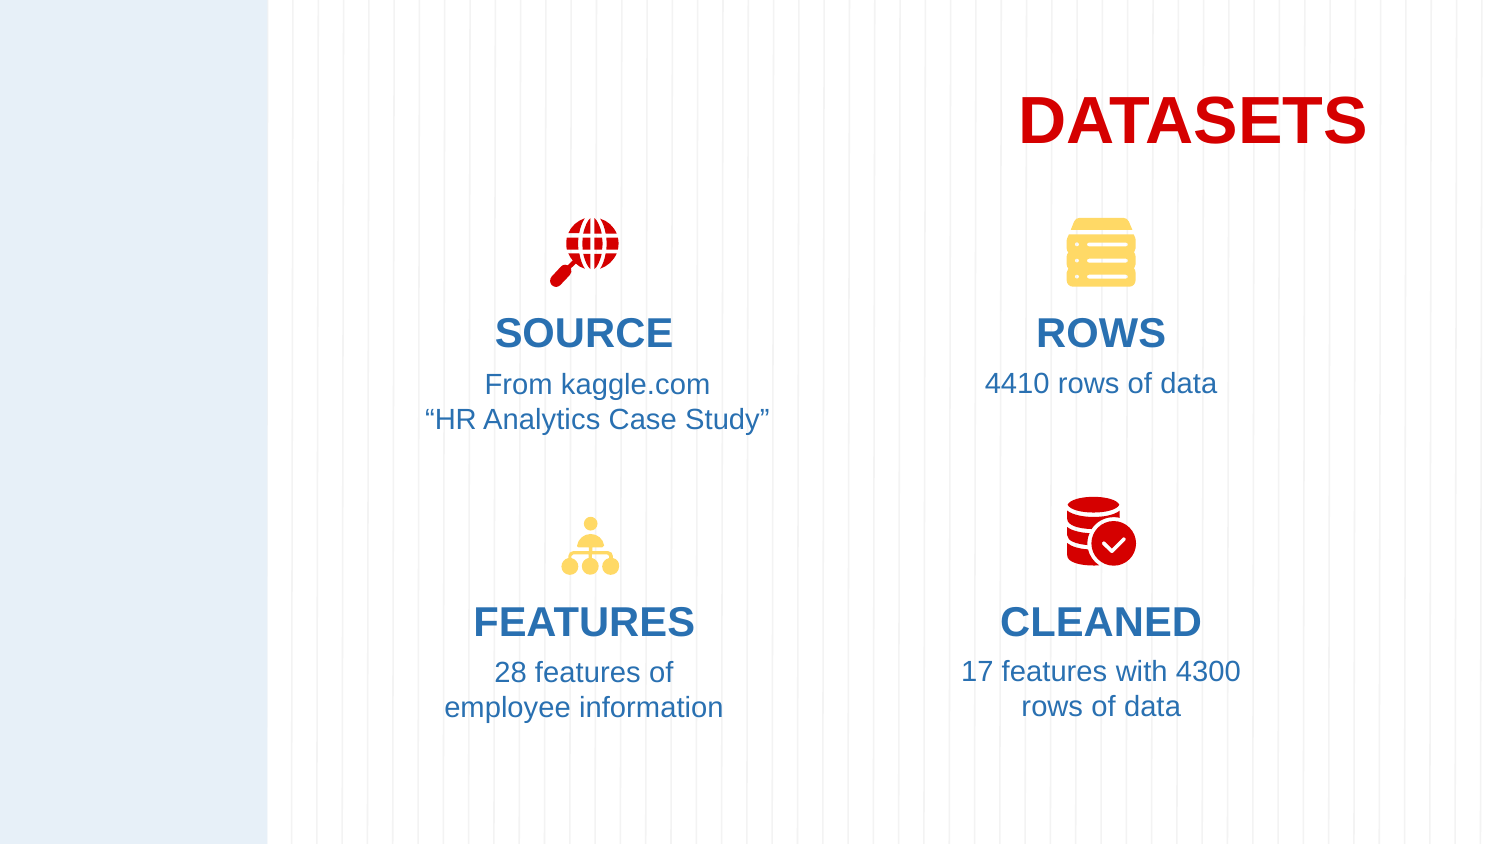

DATASETS

ROWS
# SOURCE
4410 rows of data
From kaggle.com
“HR Analytics Case Study”

CLEANED
FEATURES
17 features with 4300 rows of data
28 features of employee information